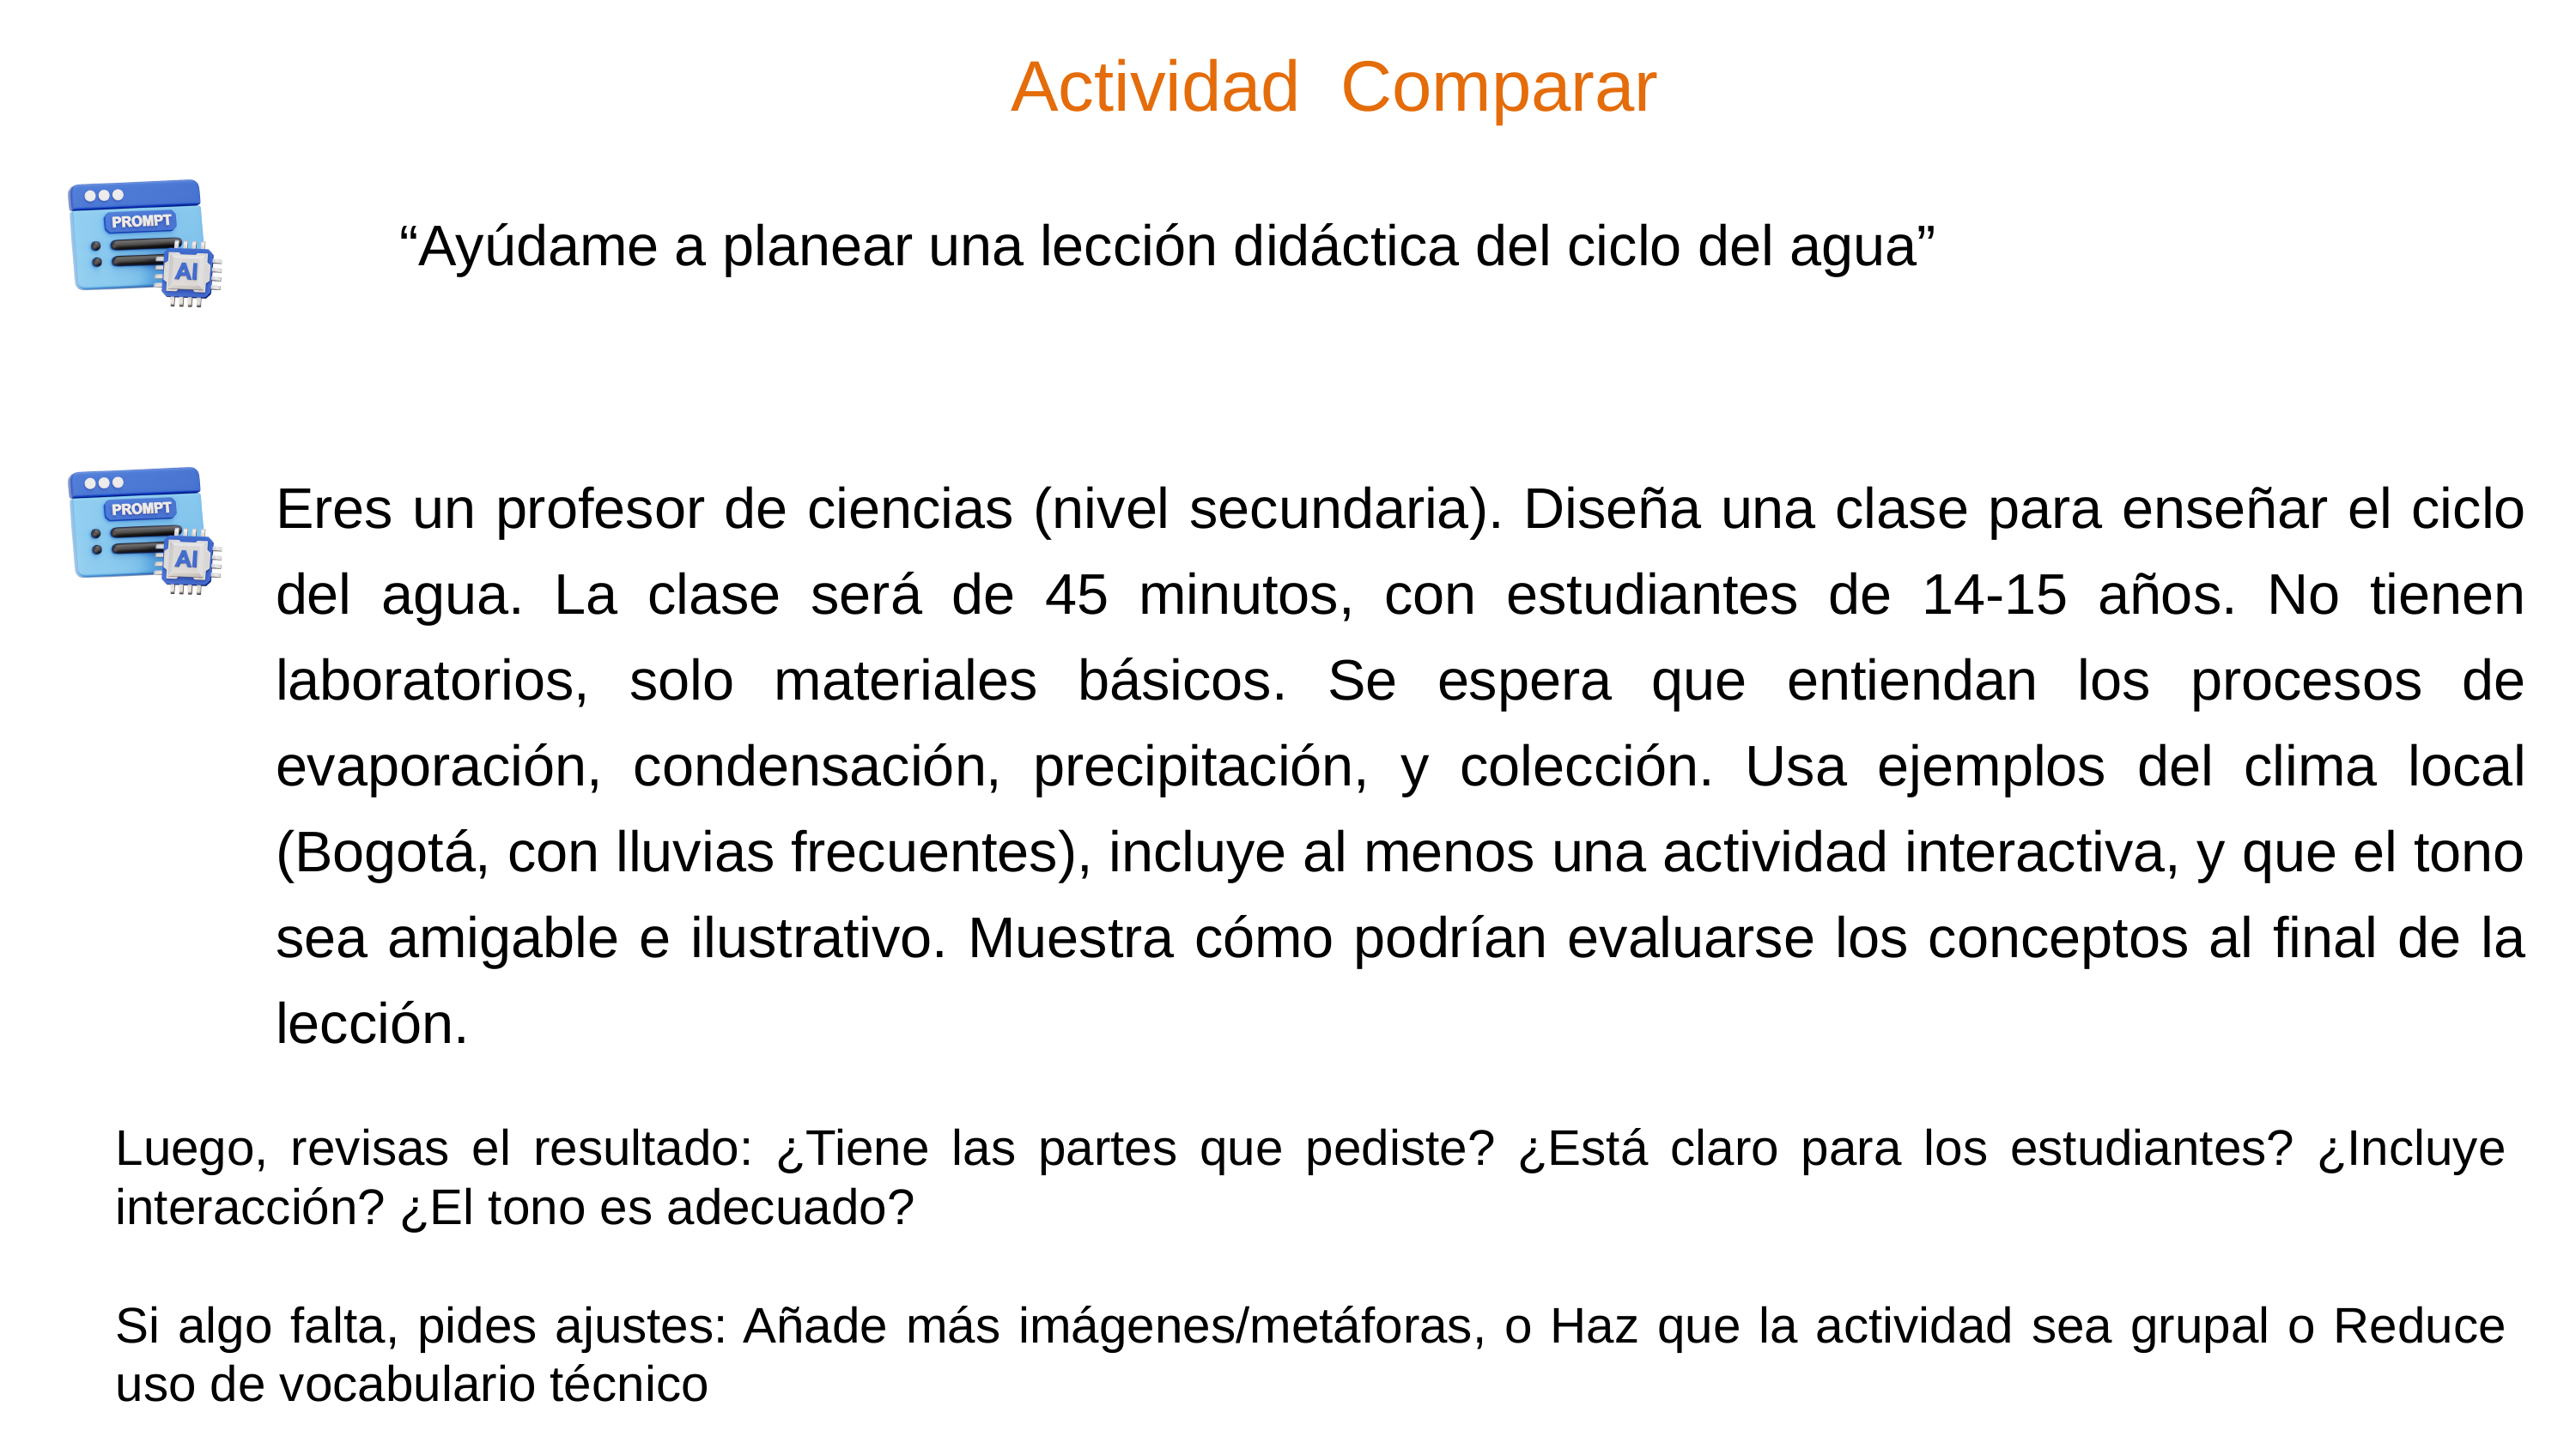

Actividad  Comparar

“Ayúdame a planear una lección didáctica del ciclo del agua”
Eres un profesor de ciencias (nivel secundaria). Diseña una clase para enseñar el ciclo del agua. La clase será de 45 minutos, con estudiantes de 14-15 años. No tienen laboratorios, solo materiales básicos. Se espera que entiendan los procesos de evaporación, condensación, precipitación, y colección. Usa ejemplos del clima local (Bogotá, con lluvias frecuentes), incluye al menos una actividad interactiva, y que el tono sea amigable e ilustrativo. Muestra cómo podrían evaluarse los conceptos al final de la lección.

Luego, revisas el resultado: ¿Tiene las partes que pediste? ¿Está claro para los estudiantes? ¿Incluye interacción? ¿El tono es adecuado?

Si algo falta, pides ajustes: Añade más imágenes/metáforas, o Haz que la actividad sea grupal o Reduce uso de vocabulario técnico